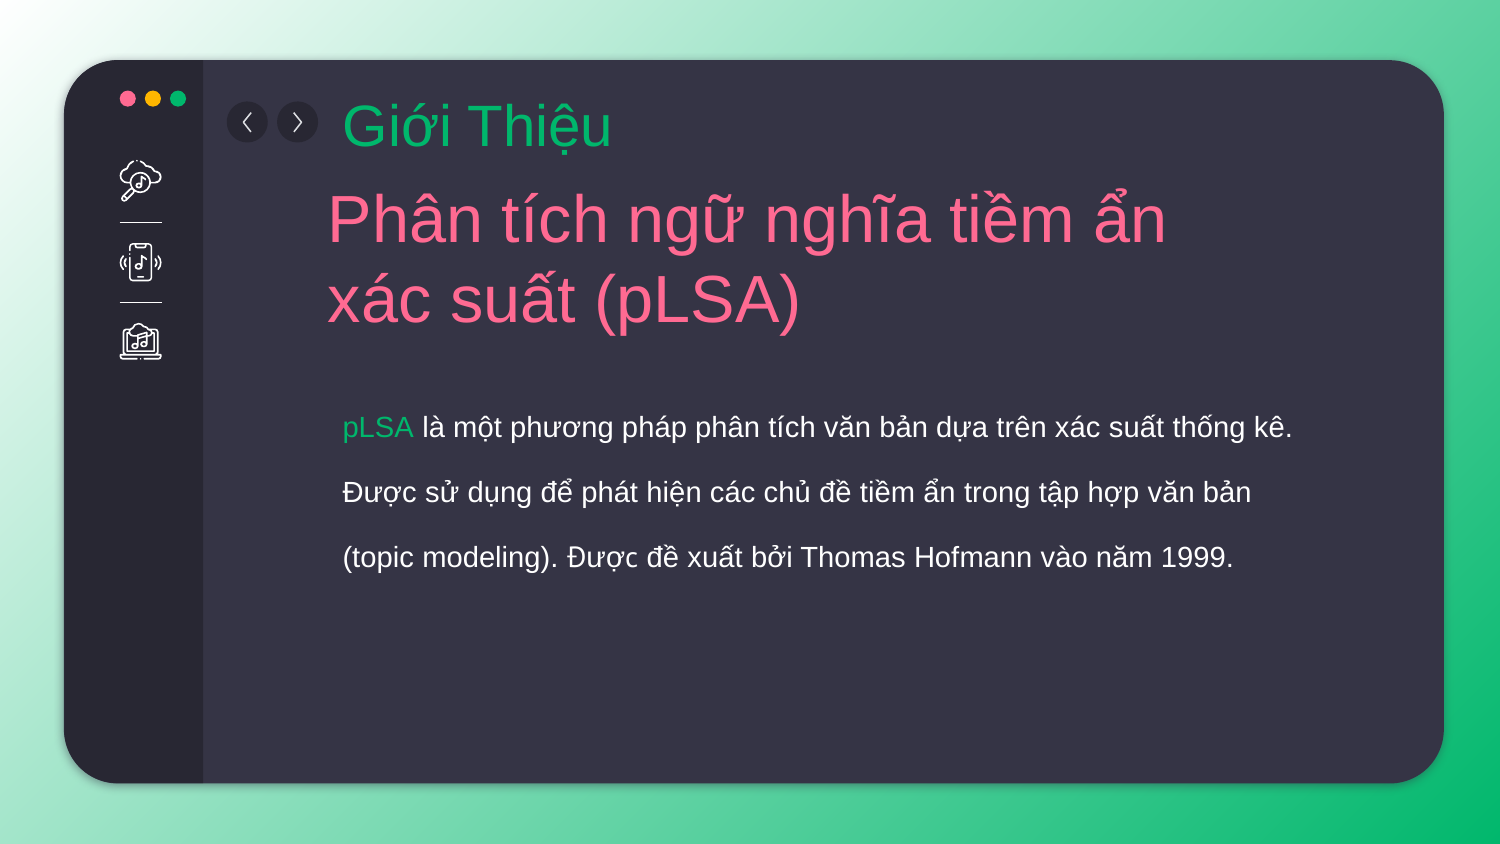

# Giới Thiệu

Phân tích ngữ nghĩa tiềm ẩn xác suất (pLSA)
pLSA là một phương pháp phân tích văn bản dựa trên xác suất thống kê. Được sử dụng để phát hiện các chủ đề tiềm ẩn trong tập hợp văn bản (topic modeling). Được đề xuất bởi Thomas Hofmann vào năm 1999.